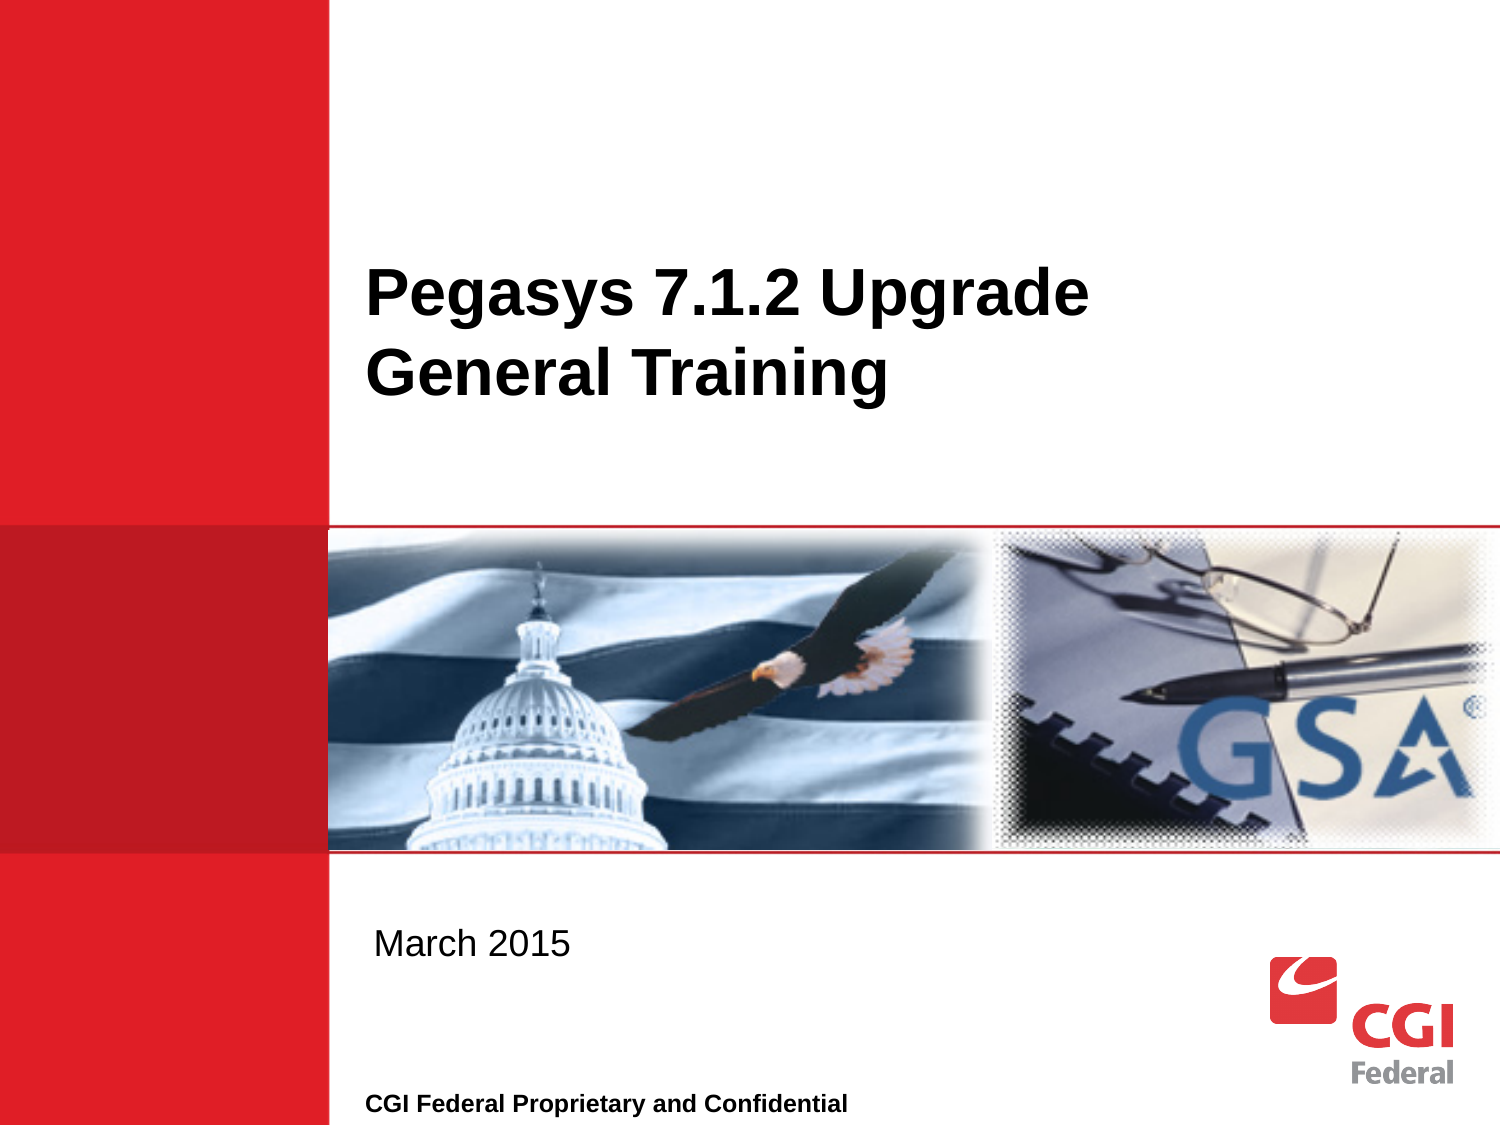

# Pegasys 7.1.2 Upgrade General Training
March 2015
CGI Federal Proprietary and Confidential